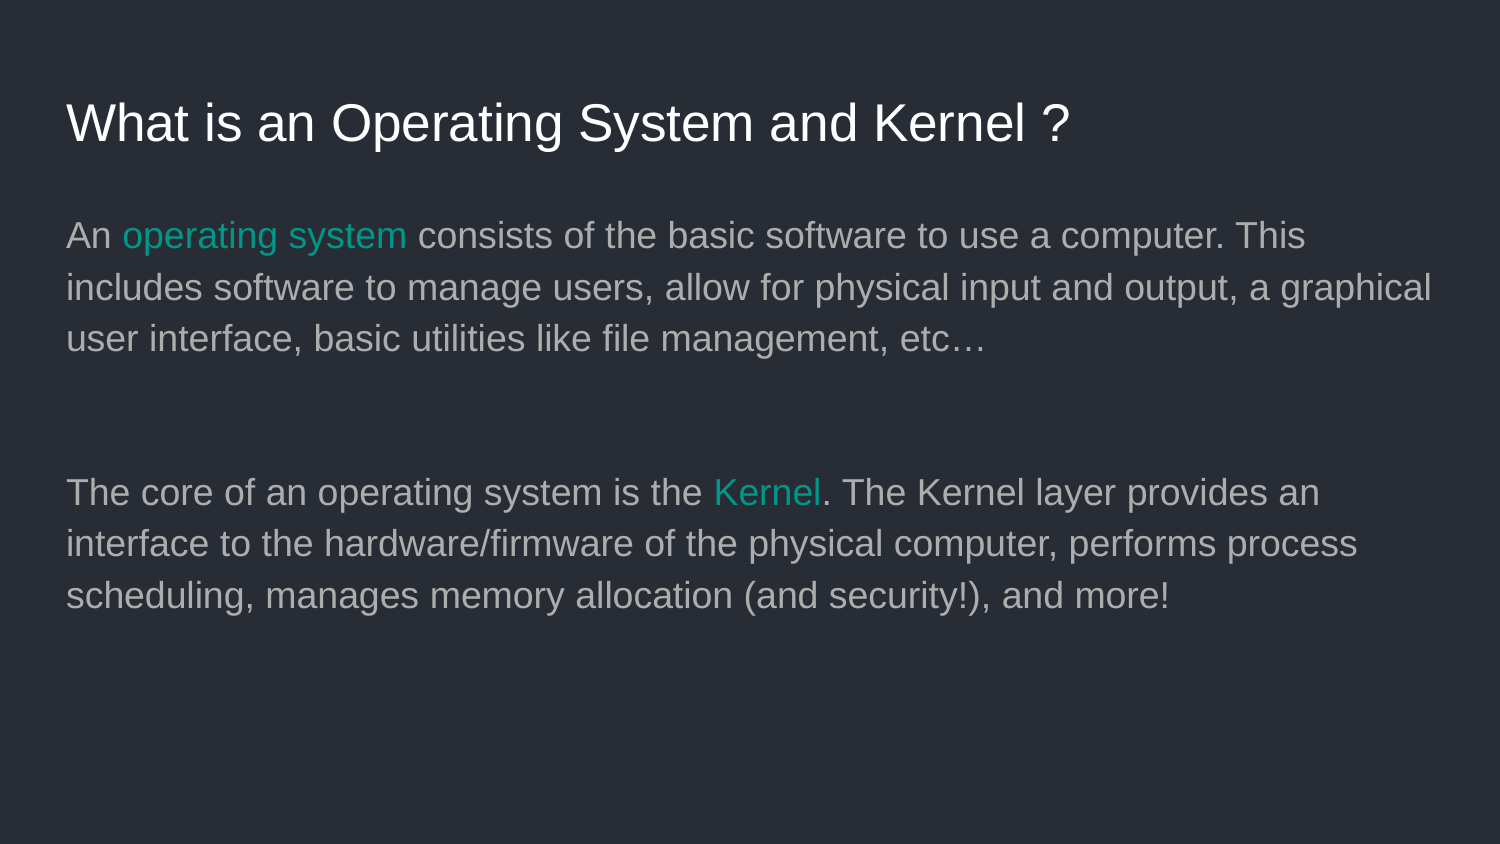

# What is an Operating System and Kernel ?
An operating system consists of the basic software to use a computer. This includes software to manage users, allow for physical input and output, a graphical user interface, basic utilities like file management, etc…

The core of an operating system is the Kernel. The Kernel layer provides an interface to the hardware/firmware of the physical computer, performs process scheduling, manages memory allocation (and security!), and more!